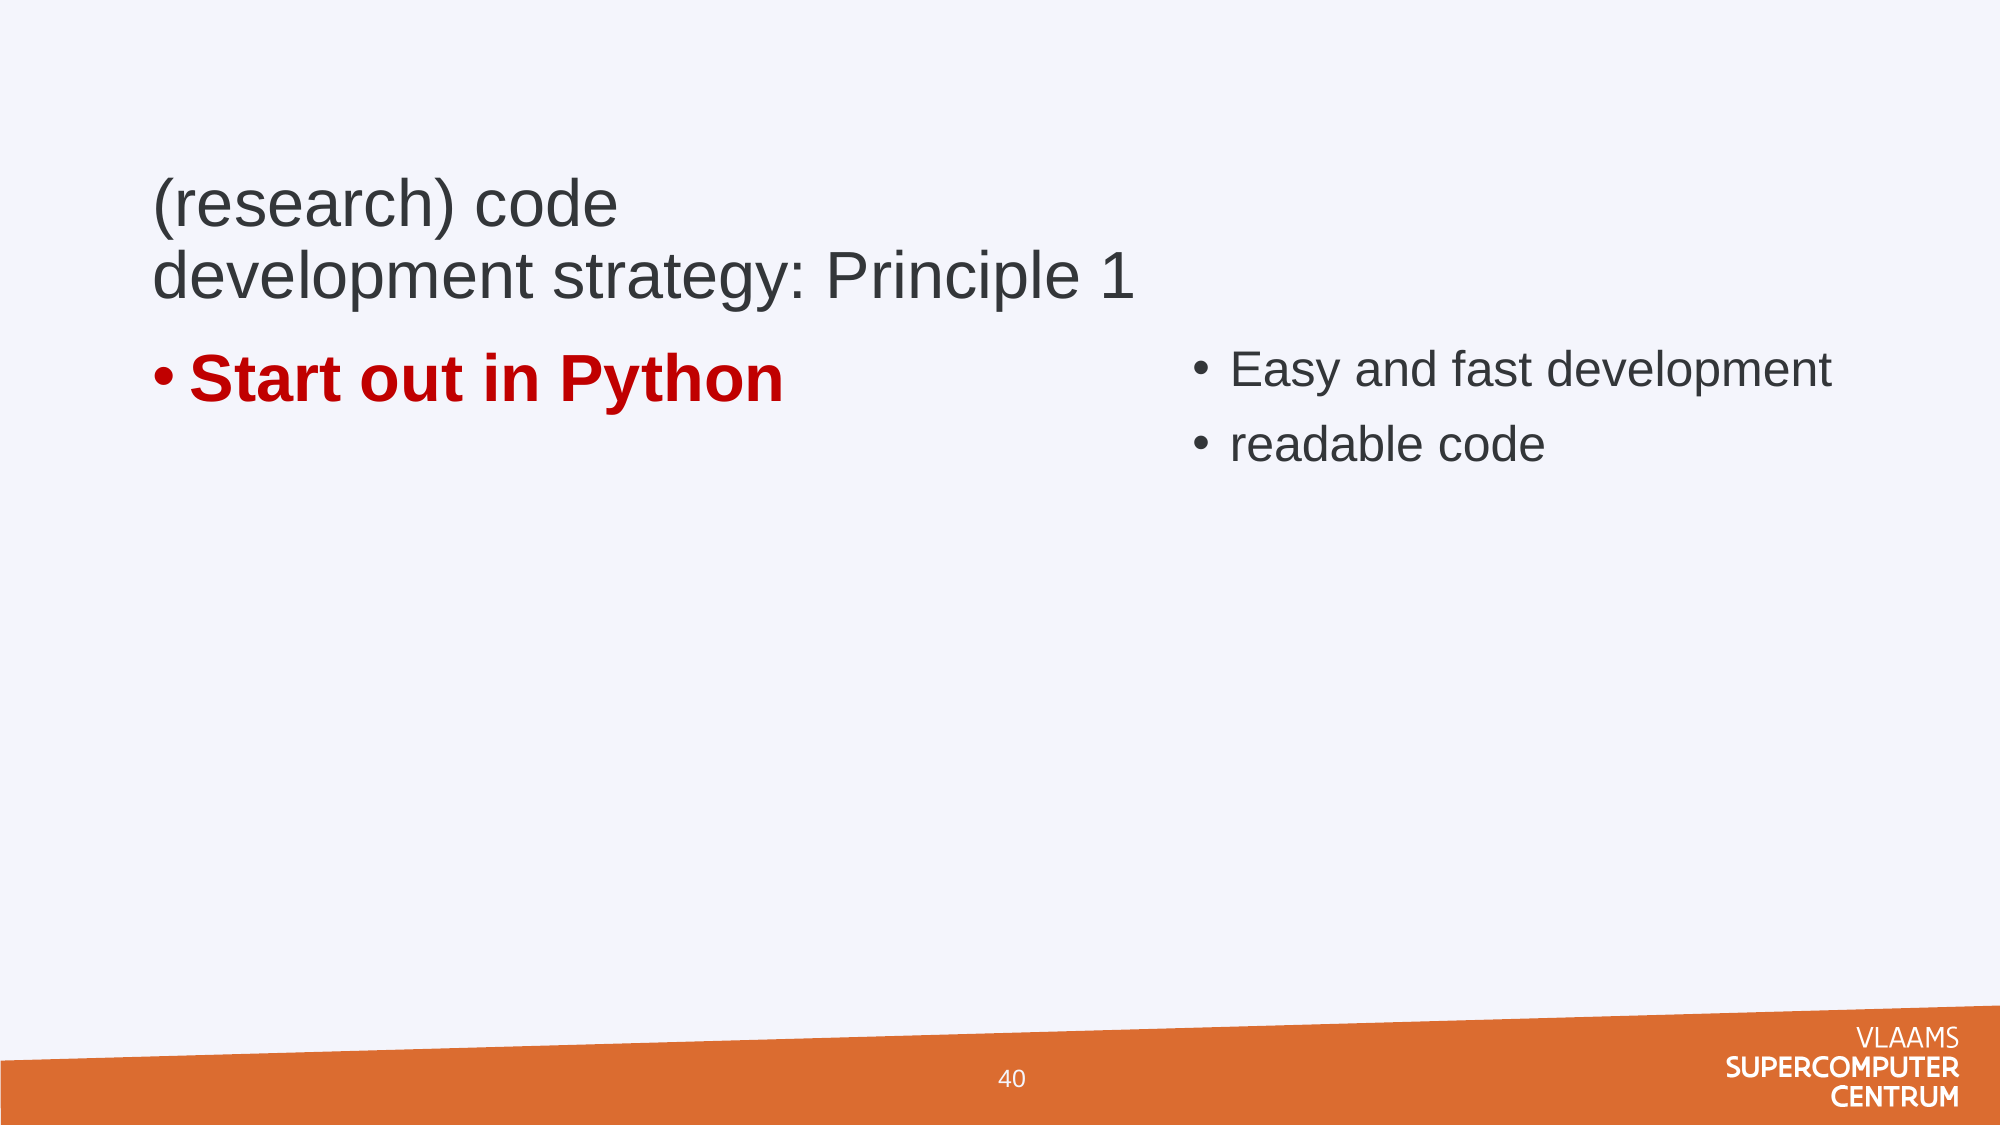

# (research) code development strategy: Principle 1
Start out in Python

Easy and fast development
readable code
40